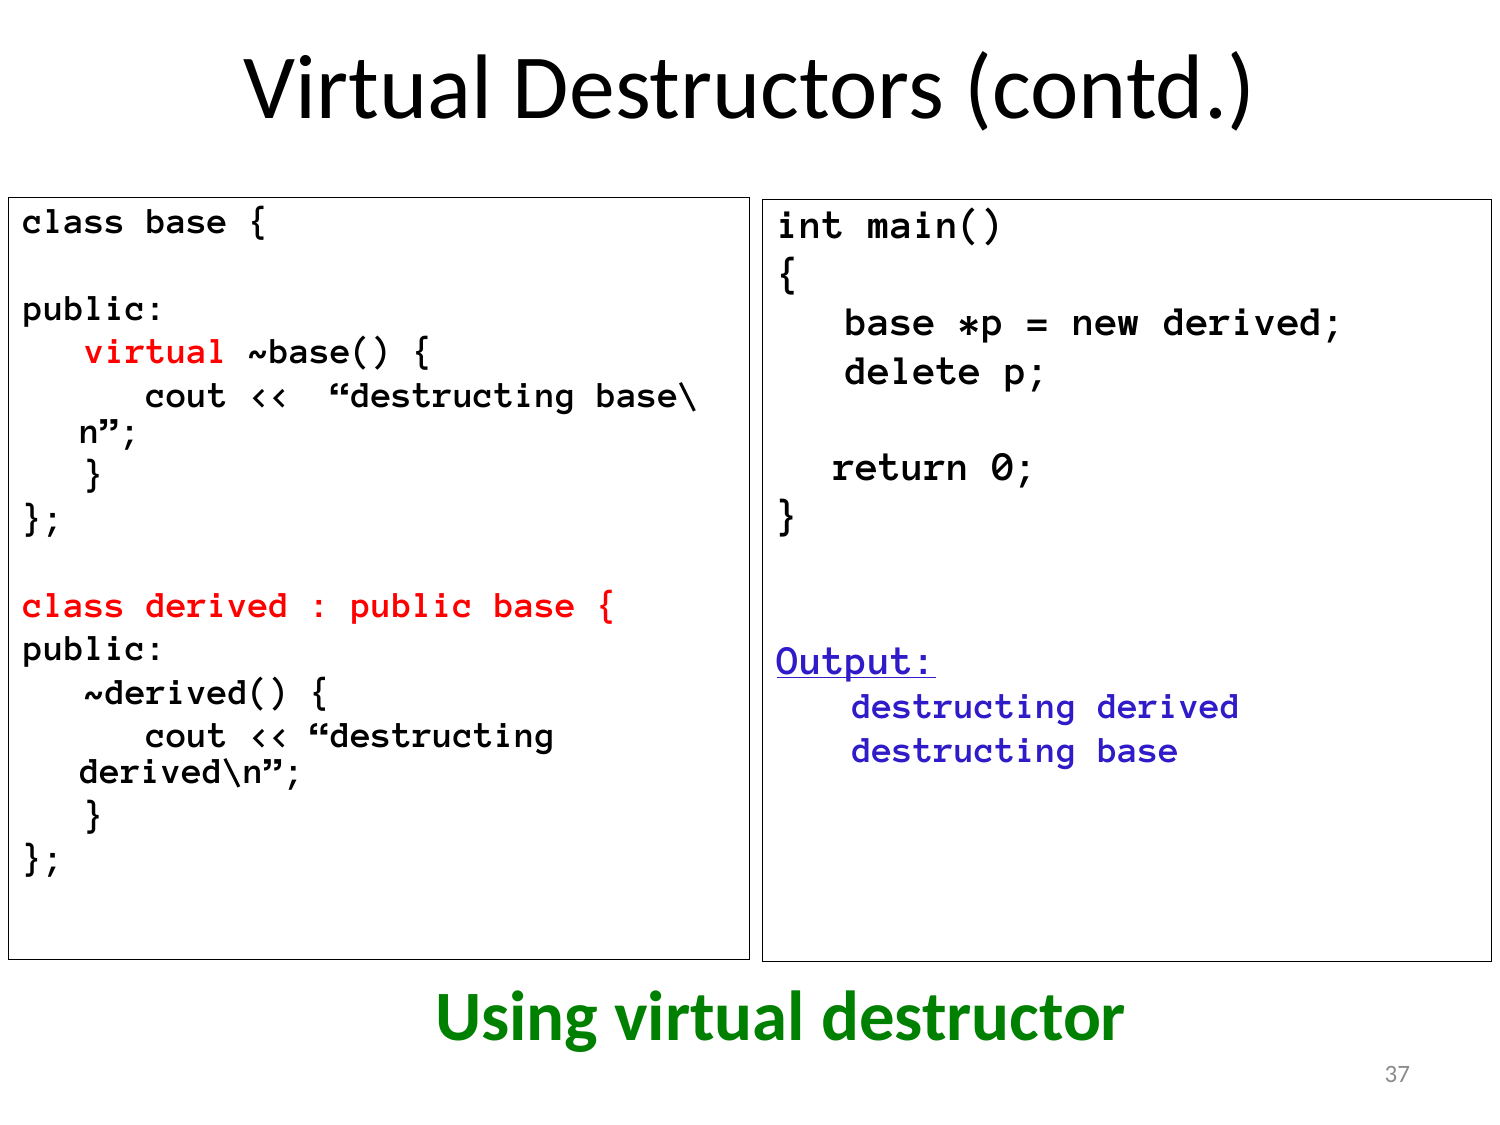

# Virtual Destructors (contd.)
class base {

public:
   virtual ~base() {
      cout <<  “destructing base\n”;
   }
};

class derived : public base {
public:
   ~derived() {
      cout << “destructing derived\n”;
   }
};
int main()
{
   base *p = new derived;
   delete p;

	return 0;
}

Output:
destructing derived
destructing base
Using virtual destructor
37